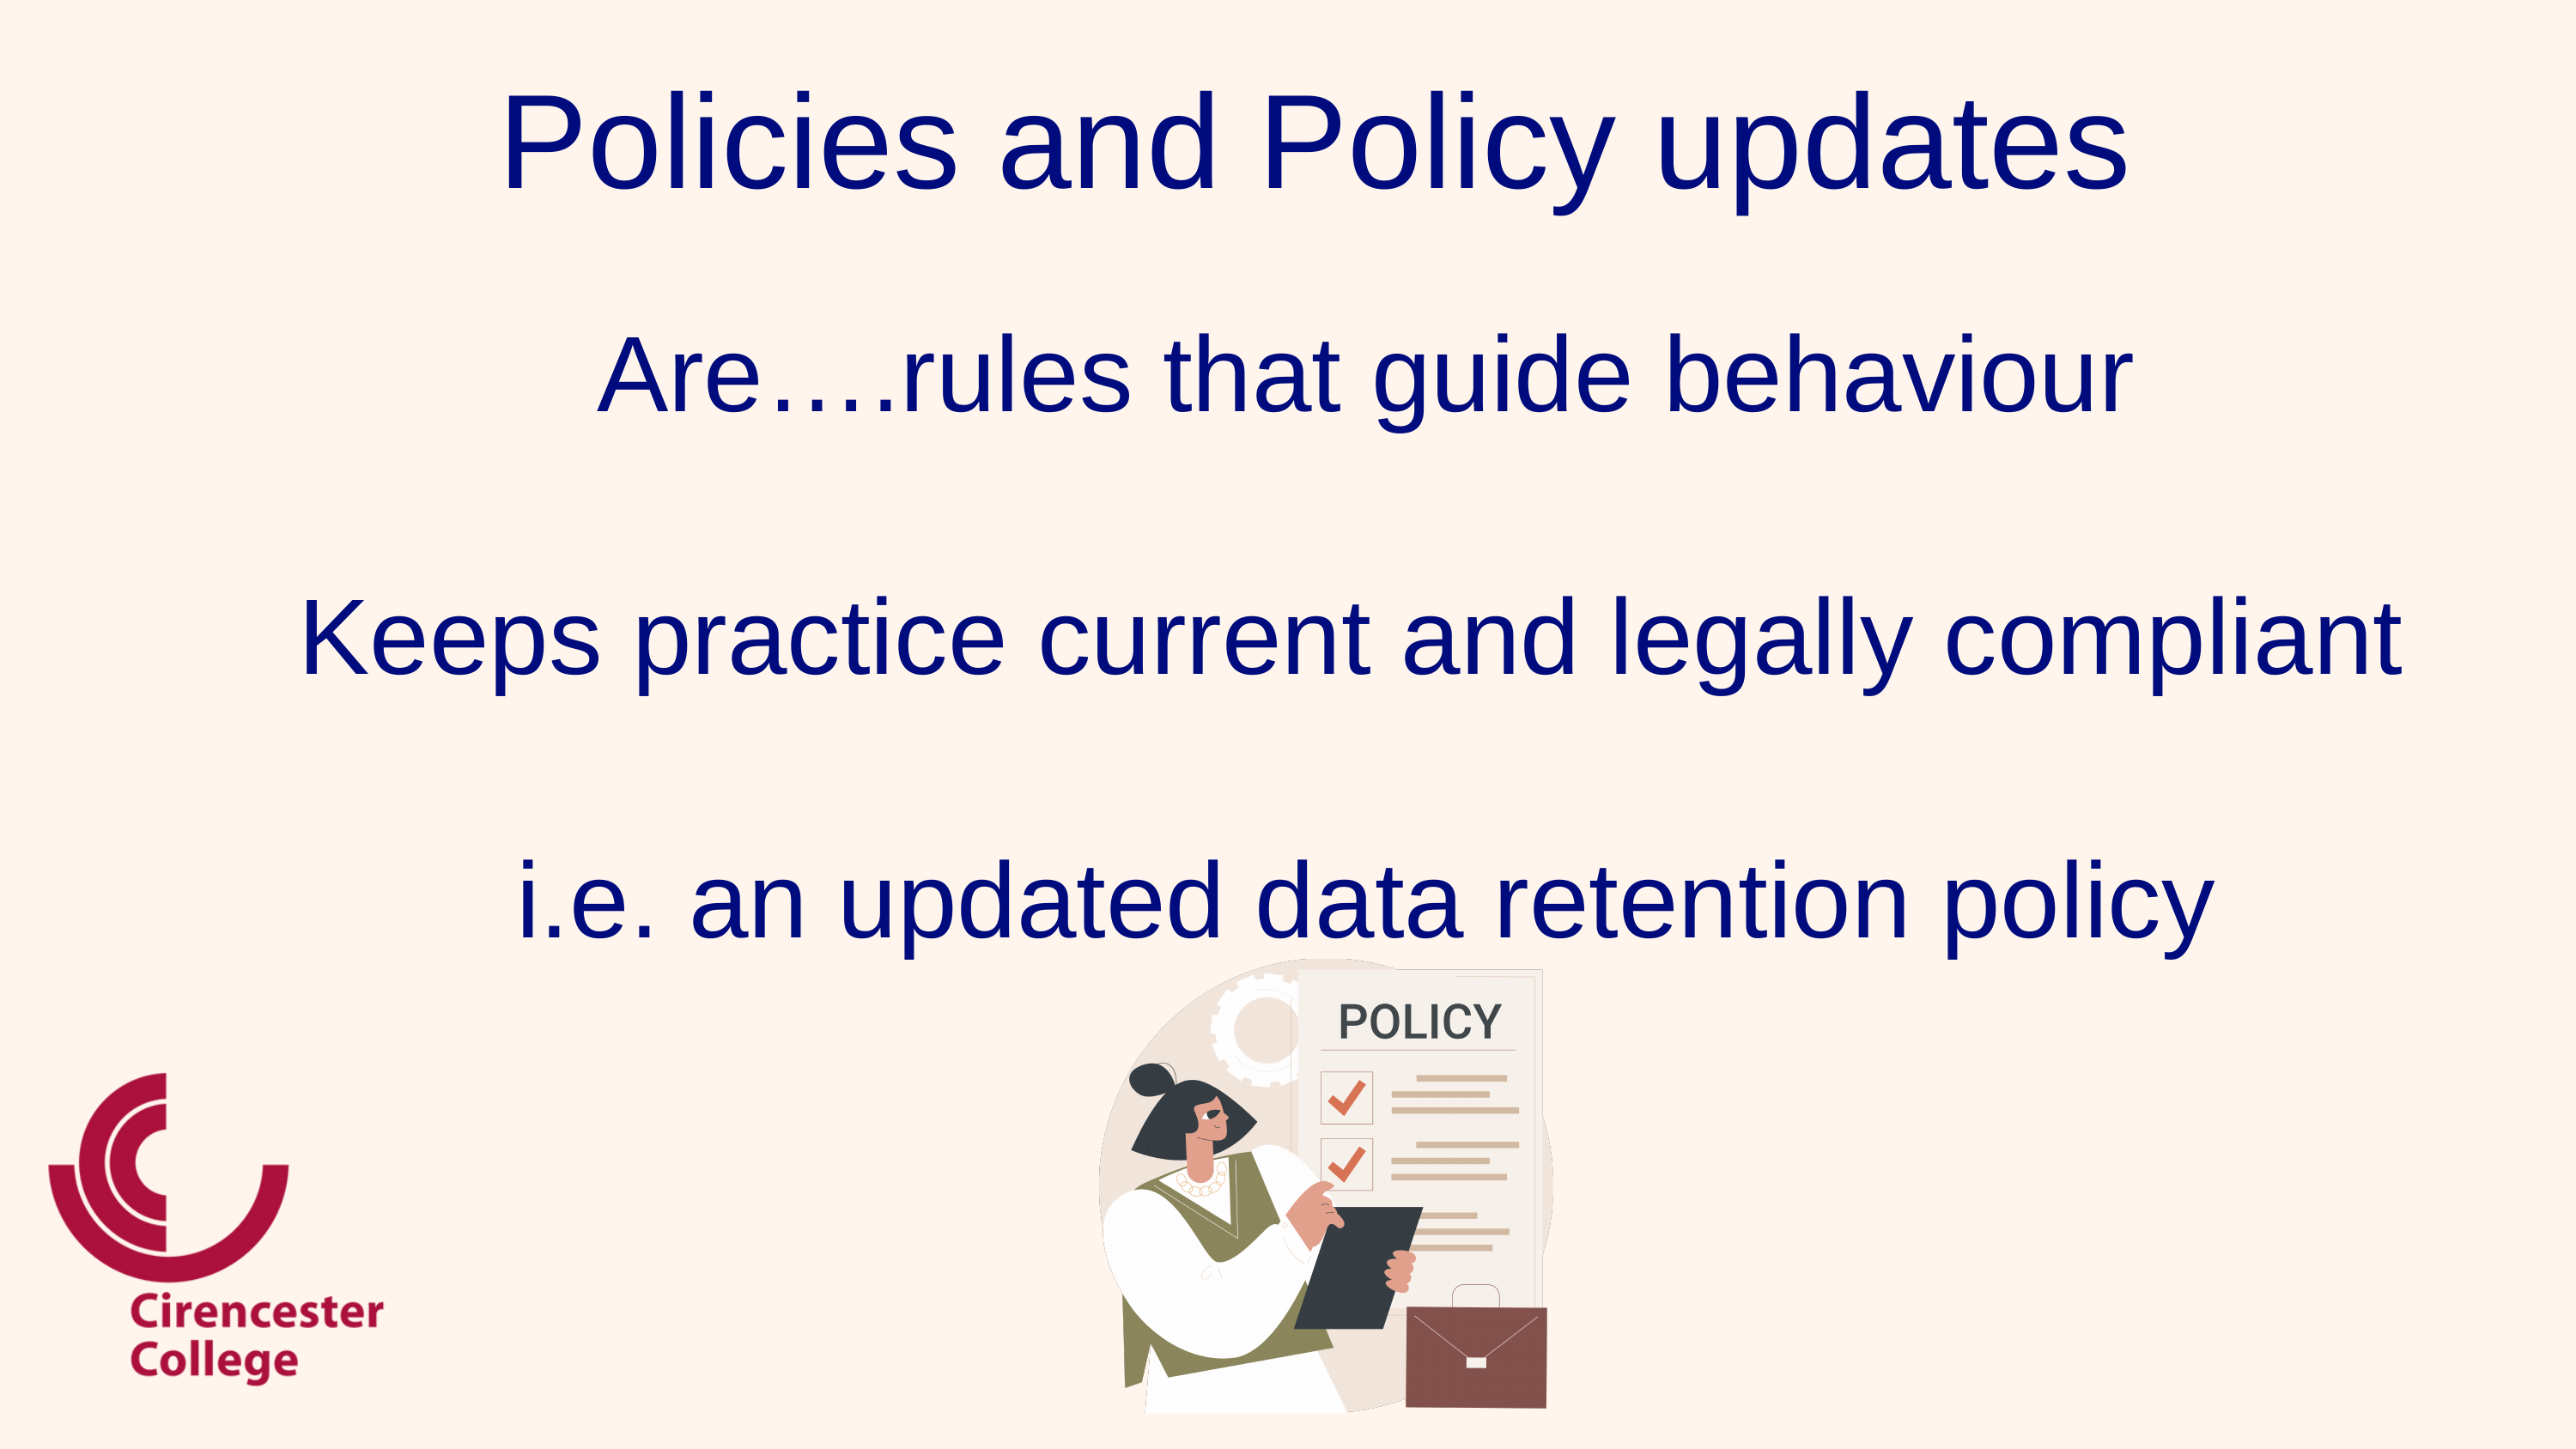

Policies and Policy updates
Are….rules that guide behaviour
Keeps practice current and legally compliant
i.e. an updated data retention policy